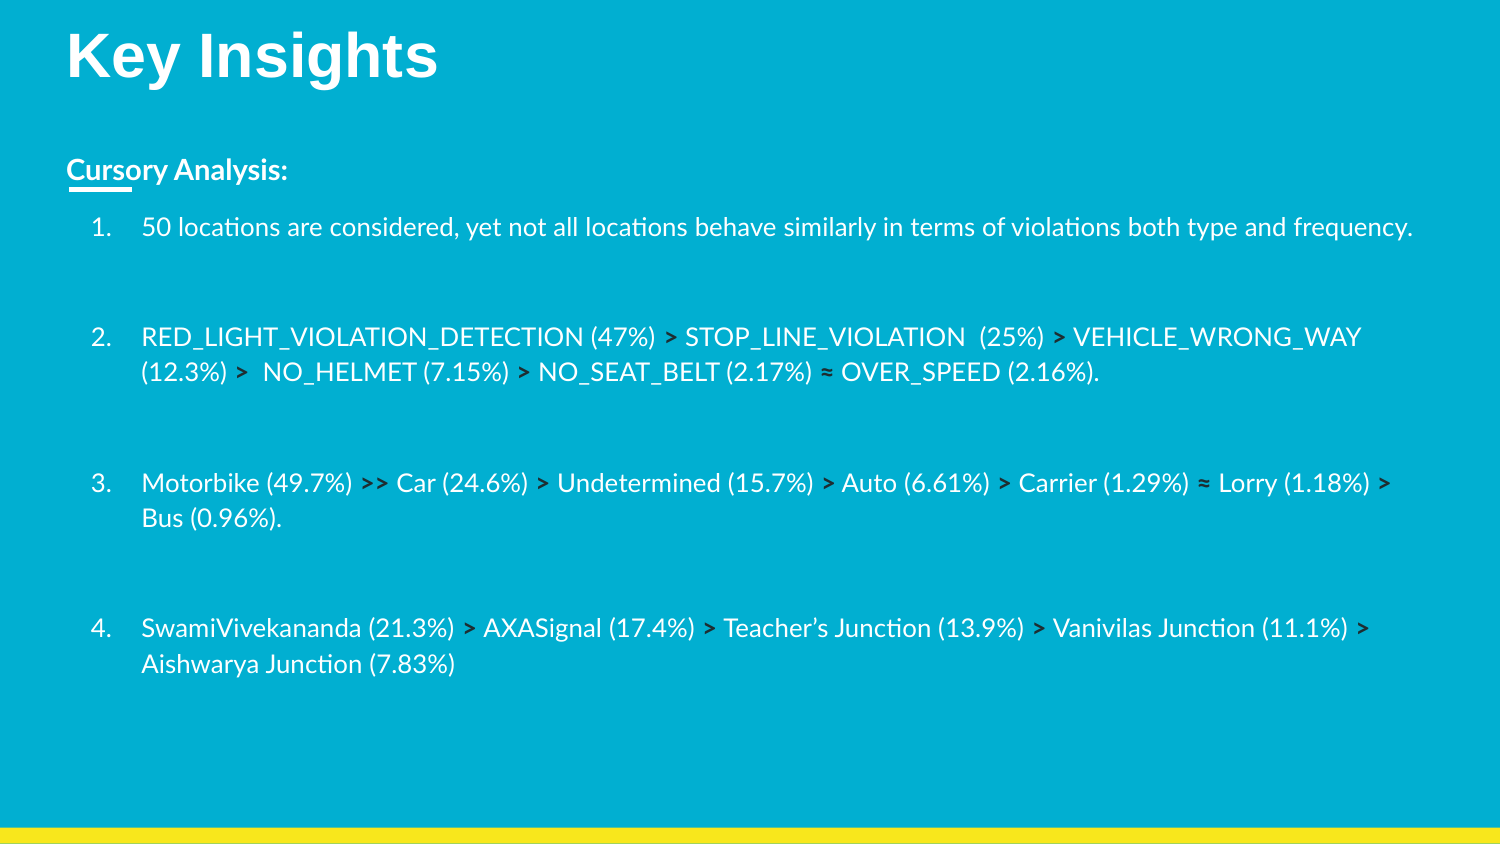

# Key Insights
Cursory Analysis:
50 locations are considered, yet not all locations behave similarly in terms of violations both type and frequency.

RED_LIGHT_VIOLATION_DETECTION (47%) > STOP_LINE_VIOLATION  (25%) > VEHICLE_WRONG_WAY (12.3%) >  NO_HELMET (7.15%) > NO_SEAT_BELT (2.17%) ≈ OVER_SPEED (2.16%).

Motorbike (49.7%) >> Car (24.6%) > Undetermined (15.7%) > Auto (6.61%) > Carrier (1.29%) ≈ Lorry (1.18%) > Bus (0.96%).

SwamiVivekananda (21.3%) > AXASignal (17.4%) > Teacher’s Junction (13.9%) > Vanivilas Junction (11.1%) > Aishwarya Junction (7.83%)